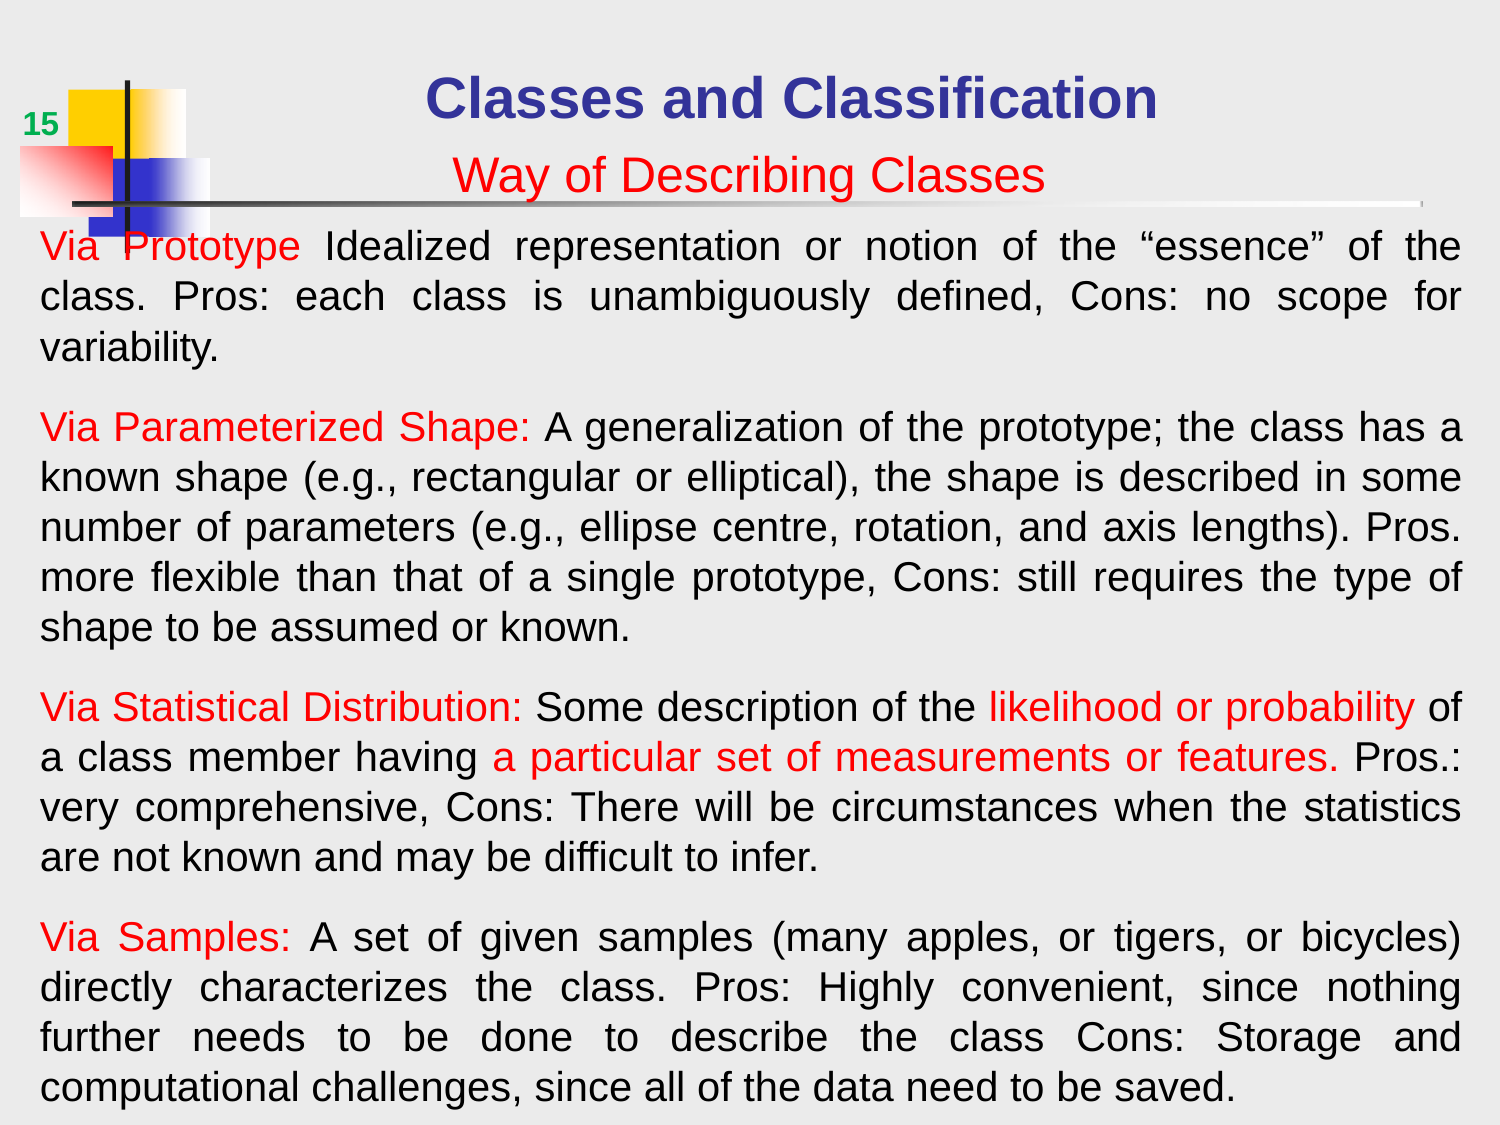

# Classes and Classification
15
Way of Describing Classes
Via  Prototype  Idealized  representation  or  notion  of  the  “essence”  of  the class.  Pros:  each  class  is  unambiguously  defined,  Cons:  no  scope  for variability.
Via Parameterized Shape: A generalization of the prototype; the class has a known shape (e.g., rectangular or elliptical), the shape is described in some number of parameters (e.g., ellipse centre, rotation, and axis lengths). Pros. more flexible than that of a single prototype, Cons: still requires the type of shape to be assumed or known.
Via Statistical Distribution: Some description of the likelihood or probability of a class member having a particular set of measurements or features. Pros.: very comprehensive, Cons: There will be circumstances when the statistics are not known and may be difficult to infer.
Via Samples: A set of given samples (many apples, or tigers, or bicycles) directly  characterizes  the  class.  Pros:  Highly  convenient,  since  nothing further  needs  to  be  done  to  describe  the  class  Cons:  Storage  and computational challenges, since all of the data need to be saved.